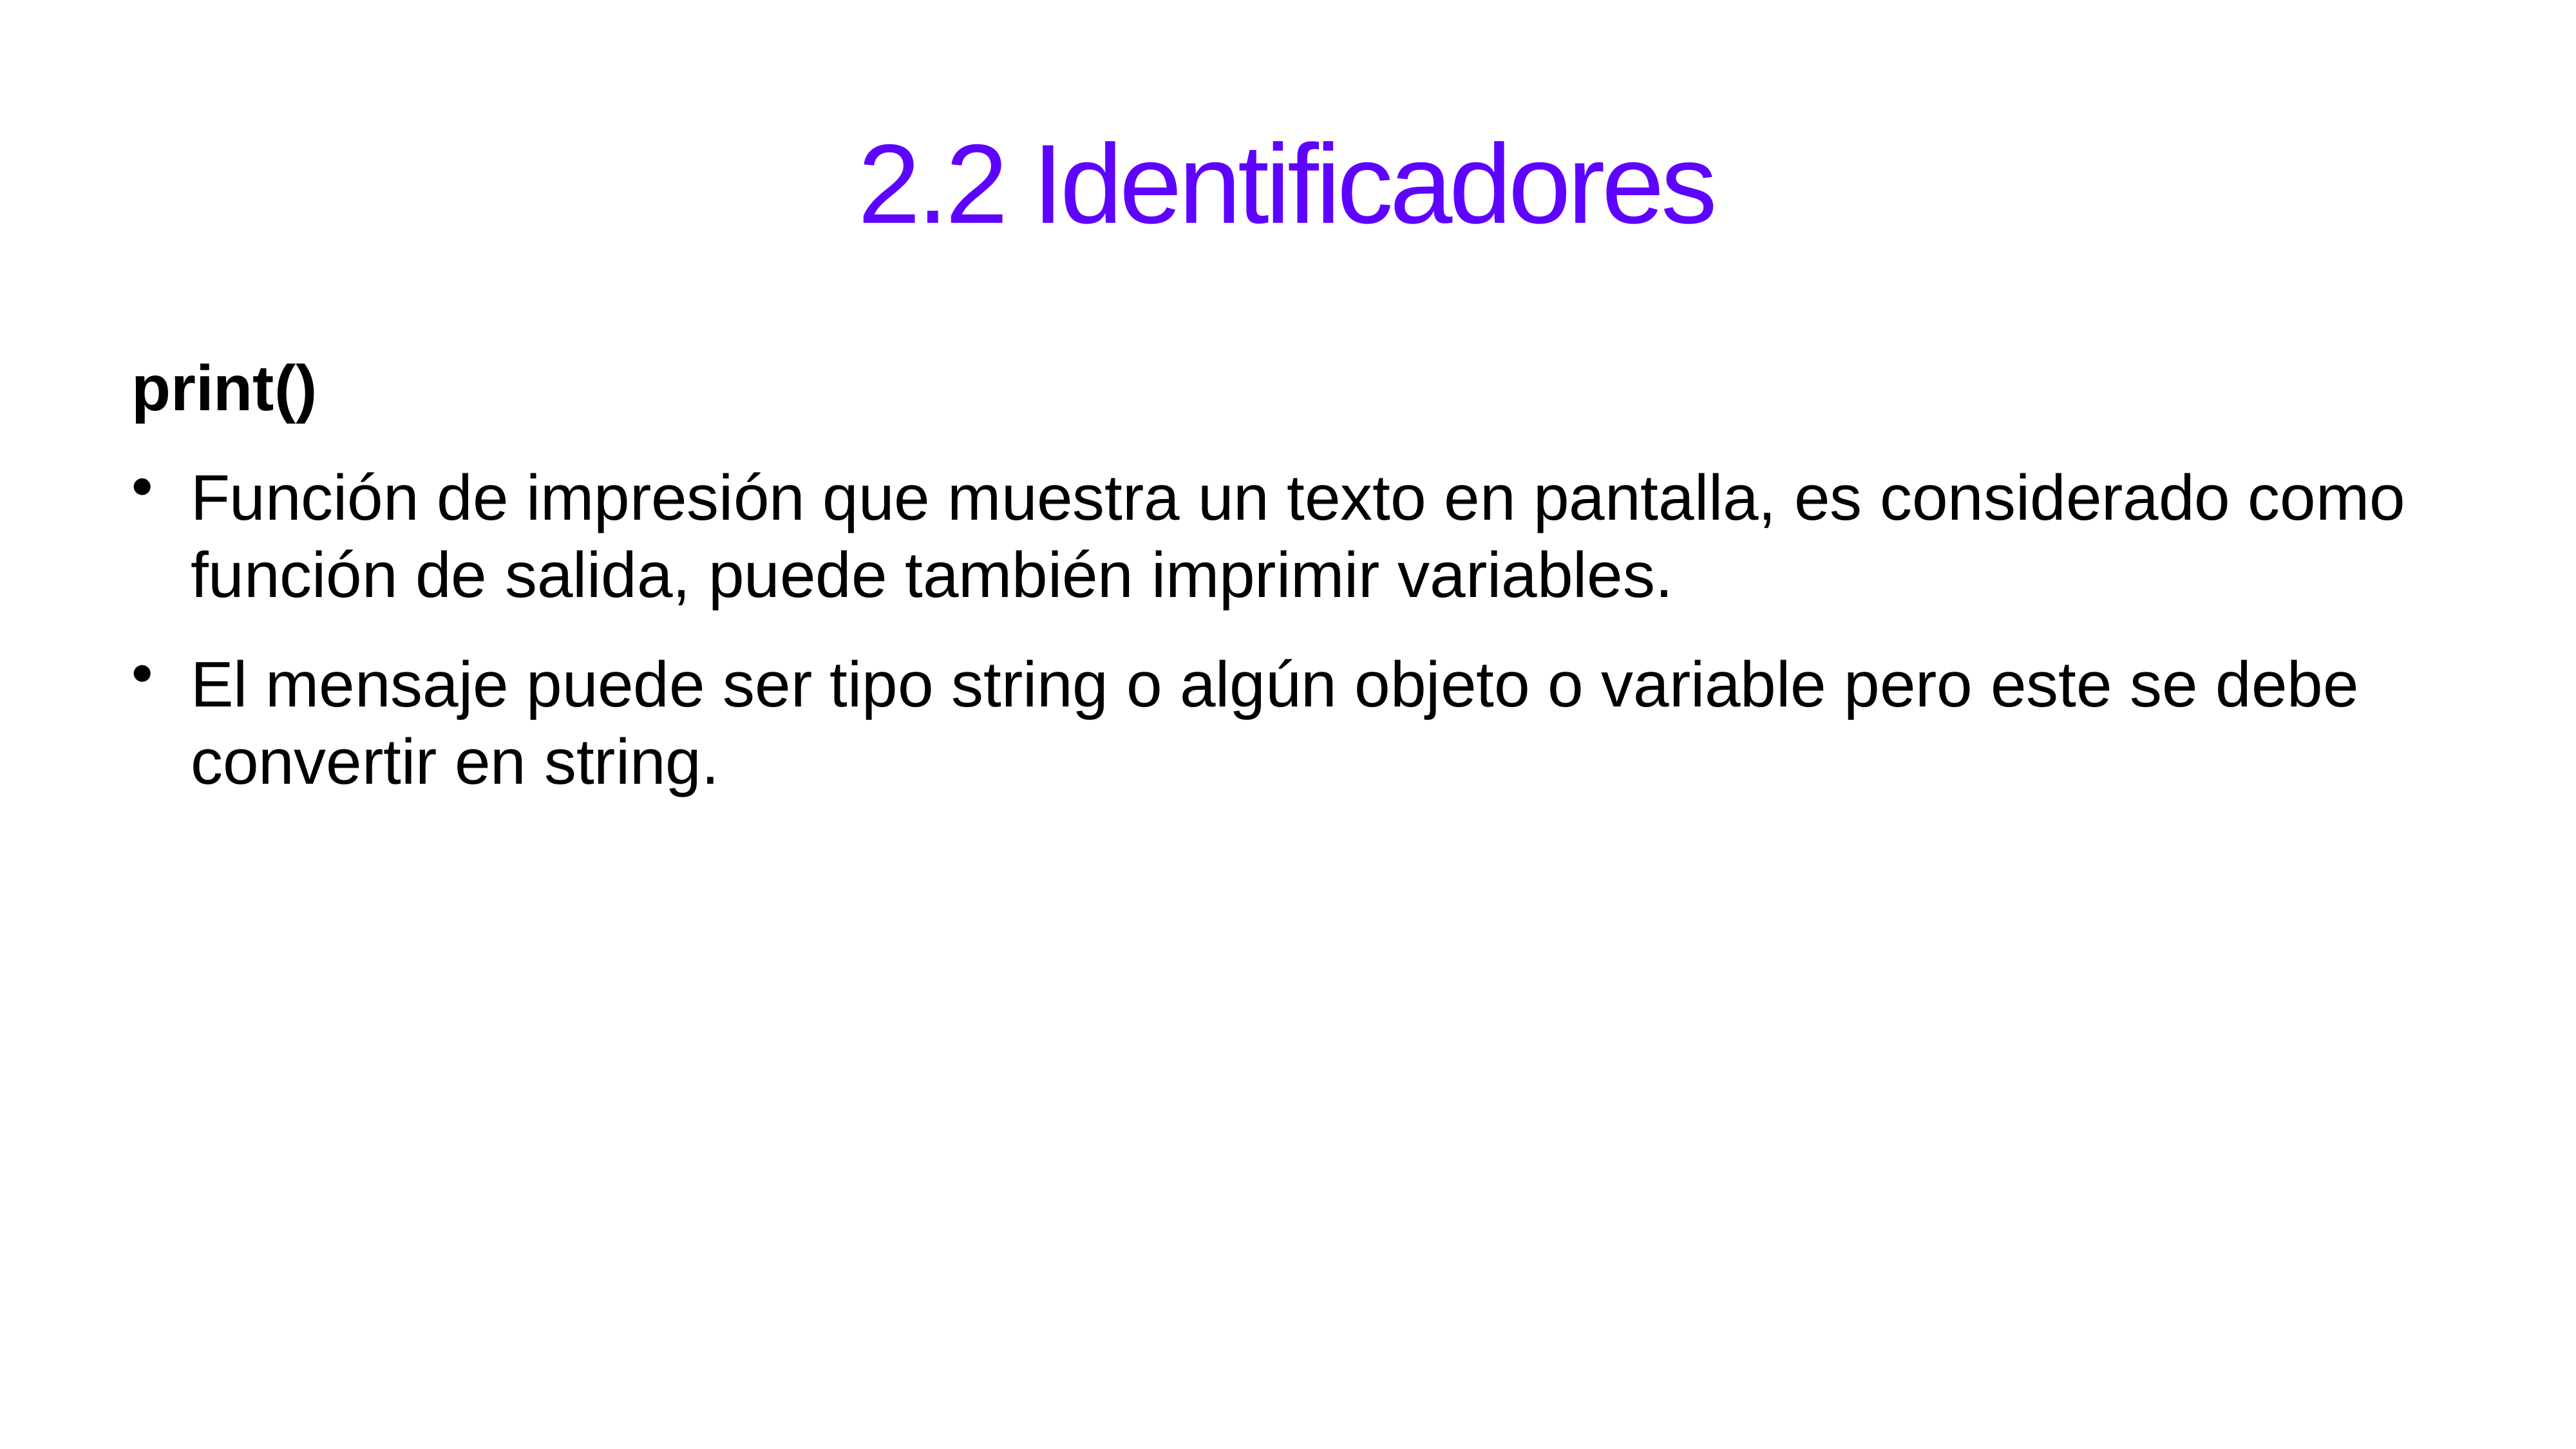

# 2.2 Identificadores
print()
Función de impresión que muestra un texto en pantalla, es considerado como función de salida, puede también imprimir variables.
El mensaje puede ser tipo string o algún objeto o variable pero este se debe convertir en string.